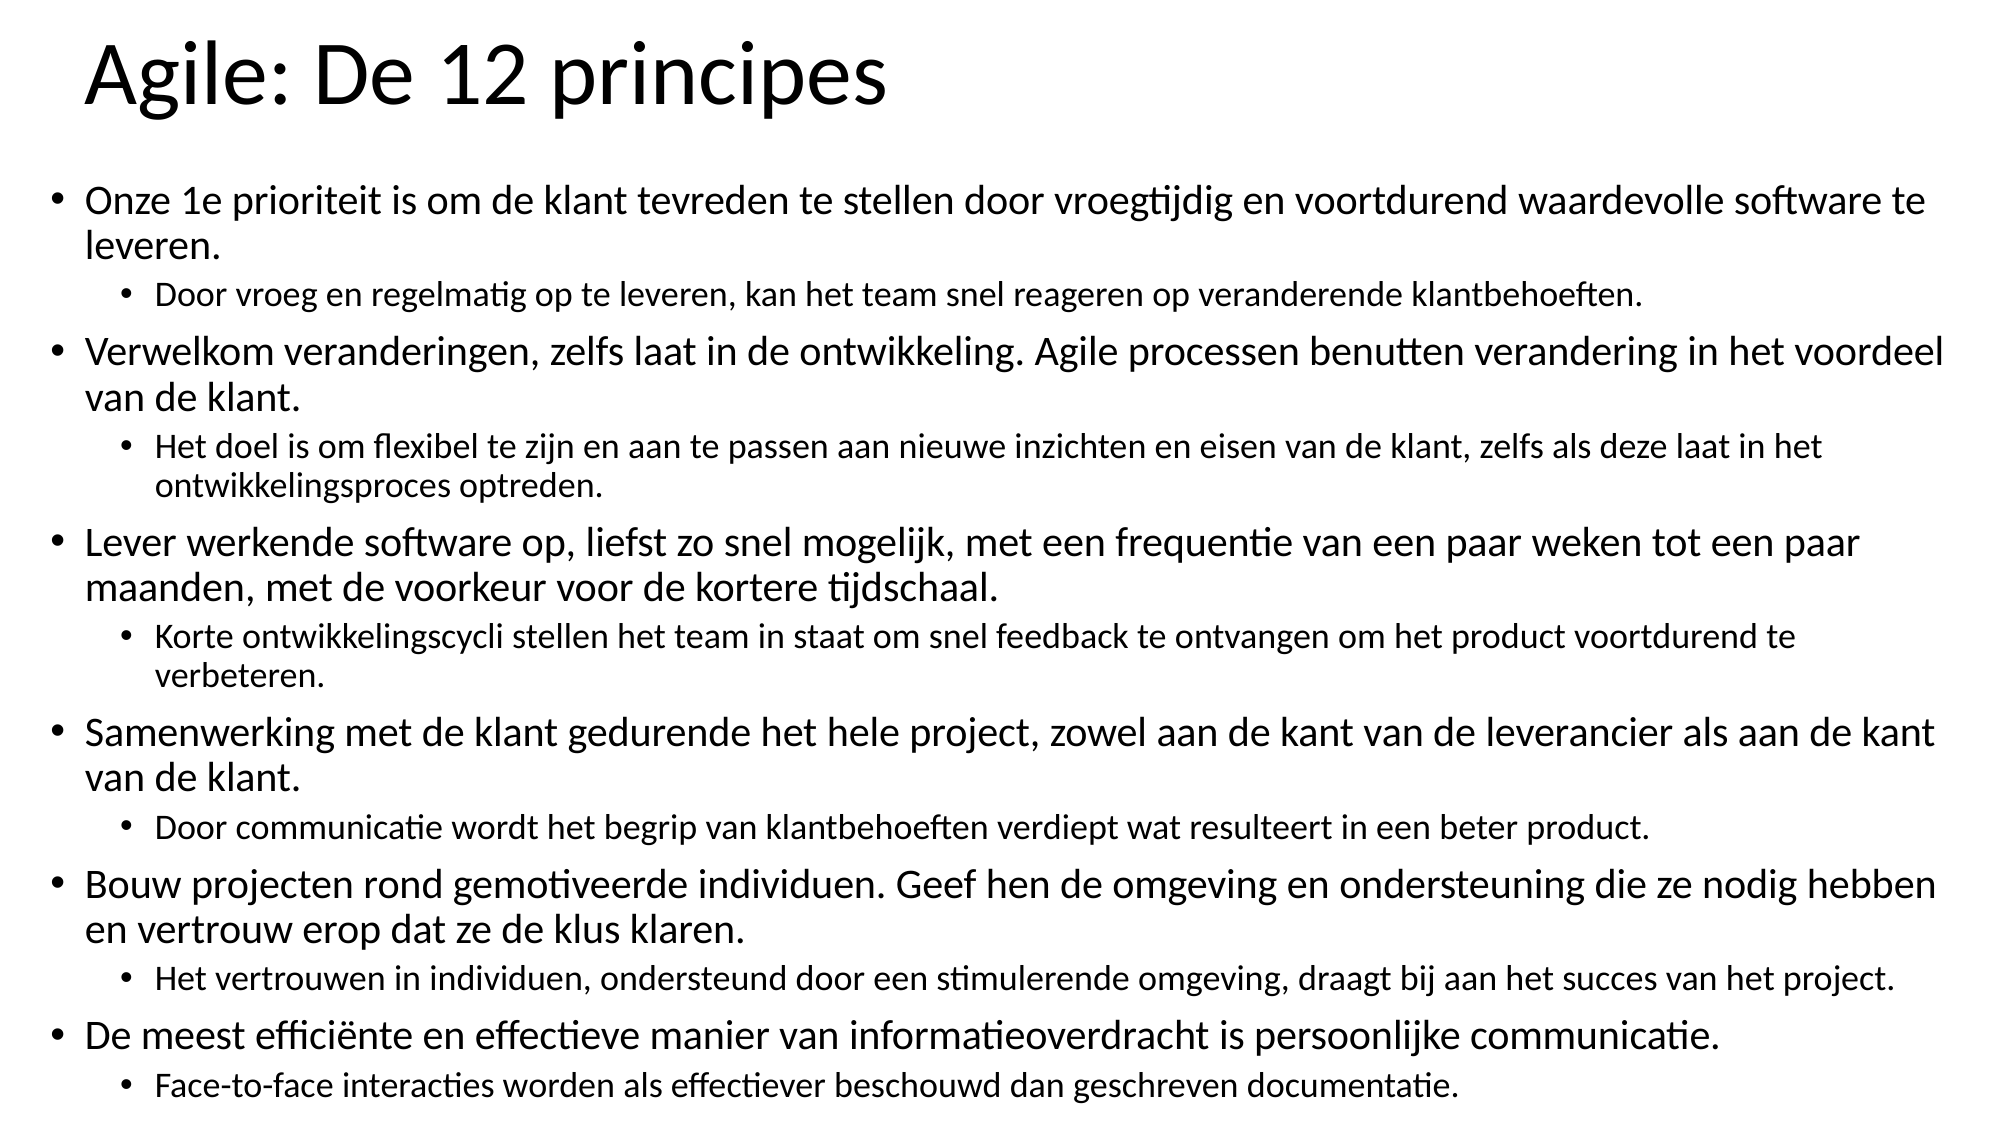

# Agile: De 12 principes
Onze 1e prioriteit is om de klant tevreden te stellen door vroegtijdig en voortdurend waardevolle software te leveren.
Door vroeg en regelmatig op te leveren, kan het team snel reageren op veranderende klantbehoeften.
Verwelkom veranderingen, zelfs laat in de ontwikkeling. Agile processen benutten verandering in het voordeel van de klant.
Het doel is om flexibel te zijn en aan te passen aan nieuwe inzichten en eisen van de klant, zelfs als deze laat in het ontwikkelingsproces optreden.
Lever werkende software op, liefst zo snel mogelijk, met een frequentie van een paar weken tot een paar maanden, met de voorkeur voor de kortere tijdschaal.
Korte ontwikkelingscycli stellen het team in staat om snel feedback te ontvangen om het product voortdurend te verbeteren.
Samenwerking met de klant gedurende het hele project, zowel aan de kant van de leverancier als aan de kant van de klant.
Door communicatie wordt het begrip van klantbehoeften verdiept wat resulteert in een beter product.
Bouw projecten rond gemotiveerde individuen. Geef hen de omgeving en ondersteuning die ze nodig hebben en vertrouw erop dat ze de klus klaren.
Het vertrouwen in individuen, ondersteund door een stimulerende omgeving, draagt bij aan het succes van het project.
De meest efficiënte en effectieve manier van informatieoverdracht is persoonlijke communicatie.
Face-to-face interacties worden als effectiever beschouwd dan geschreven documentatie.